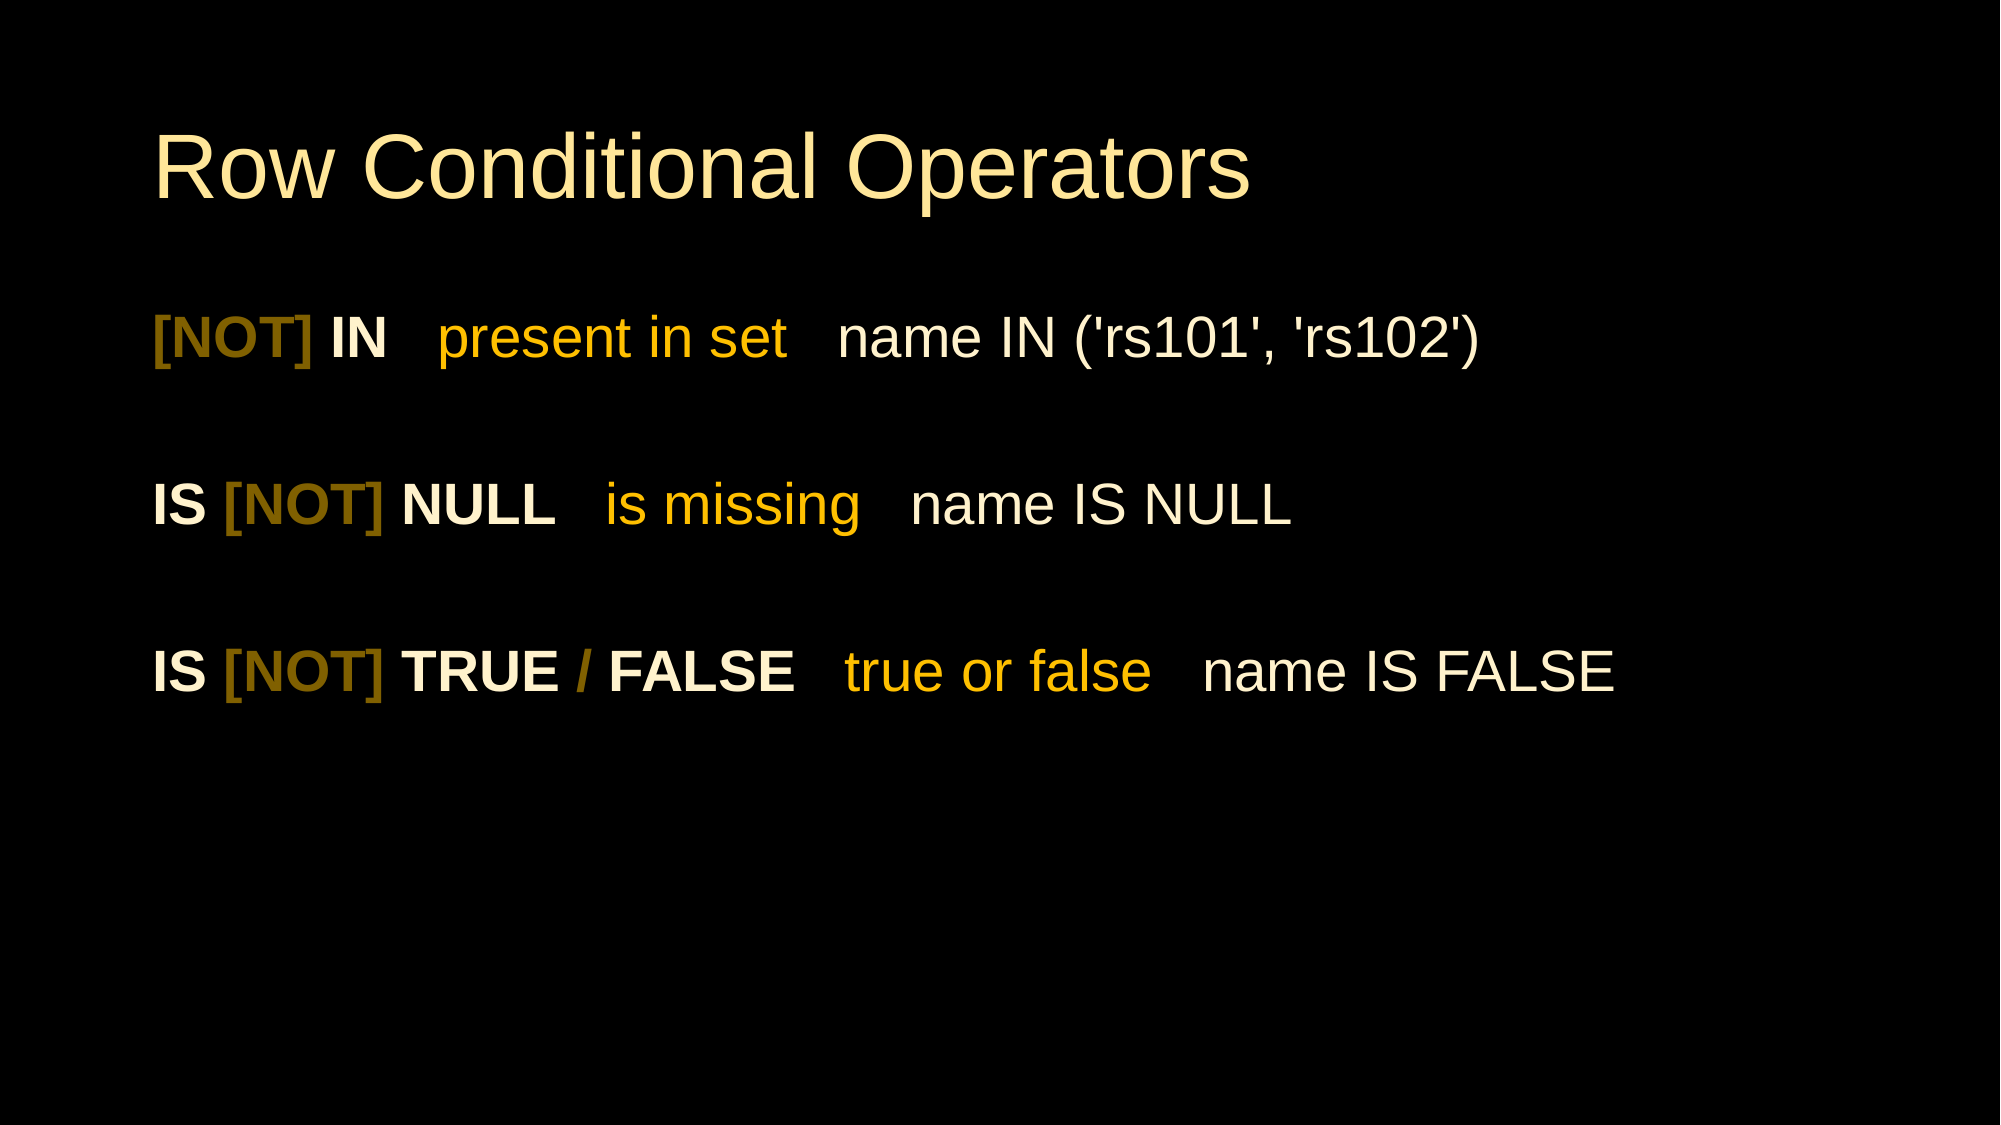

# Row Conditional Operators
[NOT] IN   present in set   name IN ('rs101', 'rs102')

IS [NOT] NULL   is missing   name IS NULL

IS [NOT] TRUE / FALSE   true or false   name IS FALSE